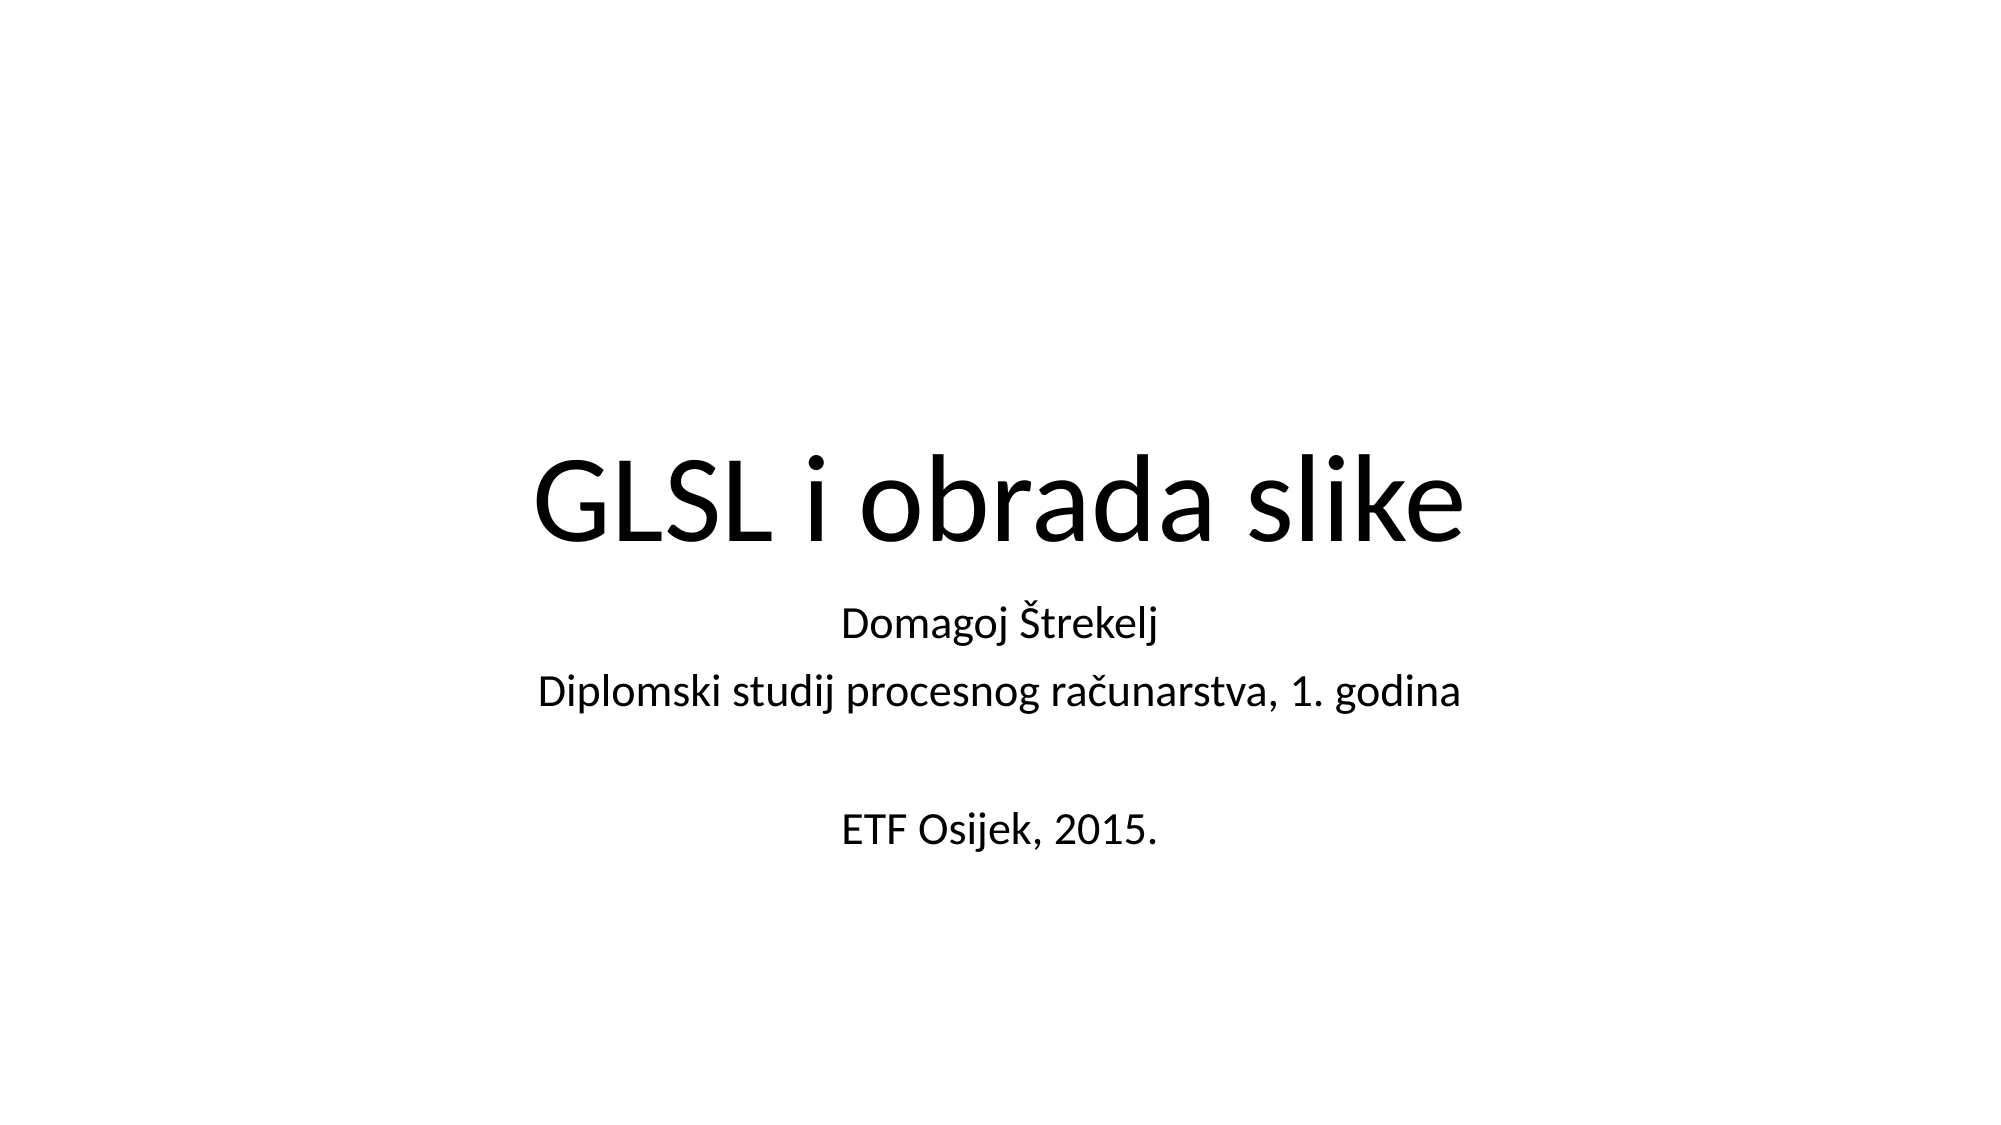

# GLSL i obrada slike
Domagoj Štrekelj
Diplomski studij procesnog računarstva, 1. godina

ETF Osijek, 2015.